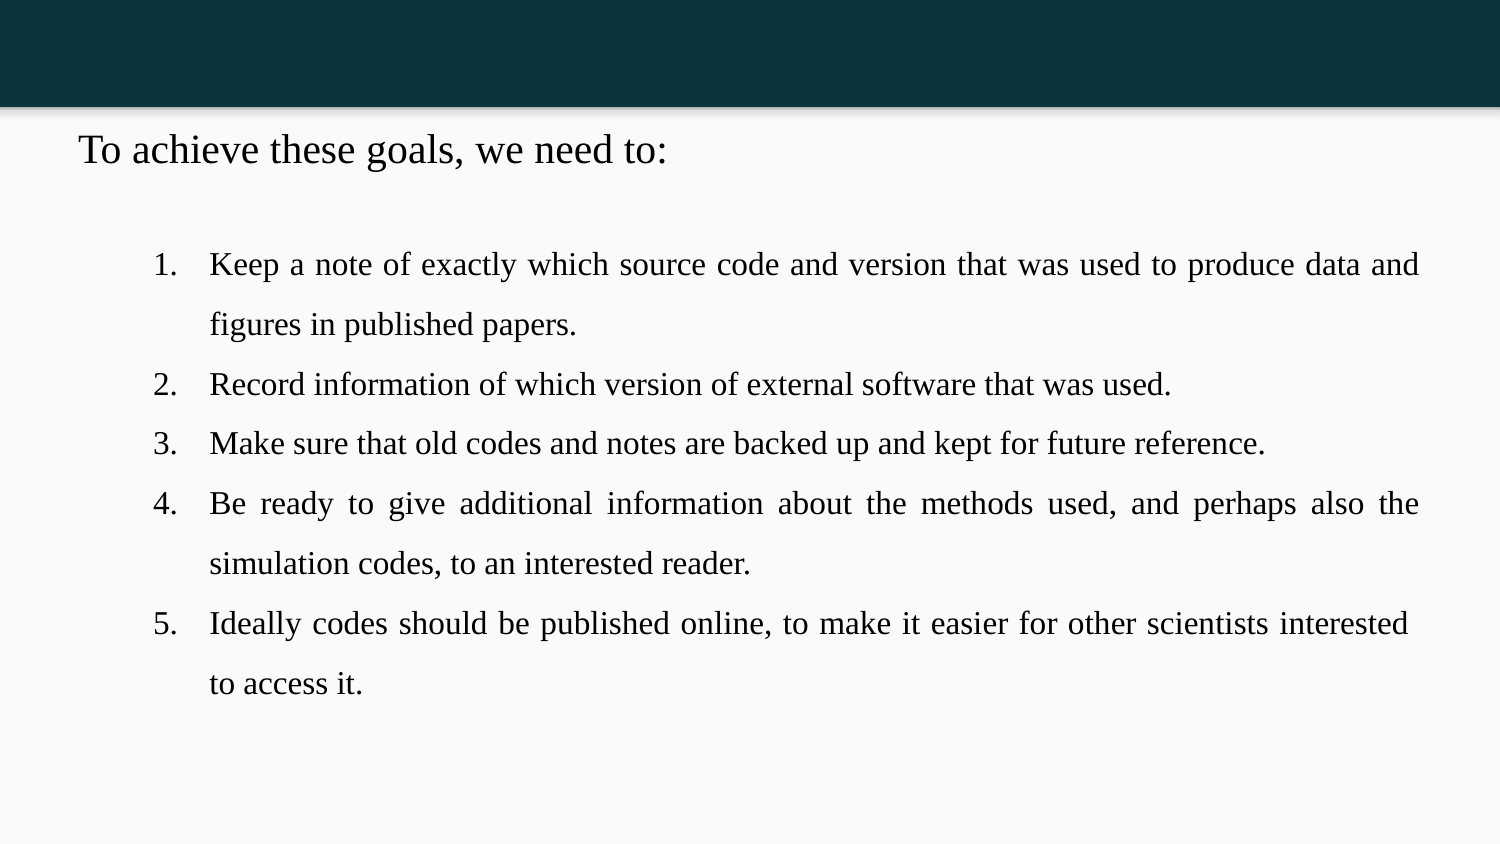

To achieve these goals, we need to:

Keep a note of exactly which source code and version that was used to produce data and figures in published papers.
Record information of which version of external software that was used.
Make sure that old codes and notes are backed up and kept for future reference.
Be ready to give additional information about the methods used, and perhaps also the simulation codes, to an interested reader.
Ideally codes should be published online, to make it easier for other scientists interested  to access it.